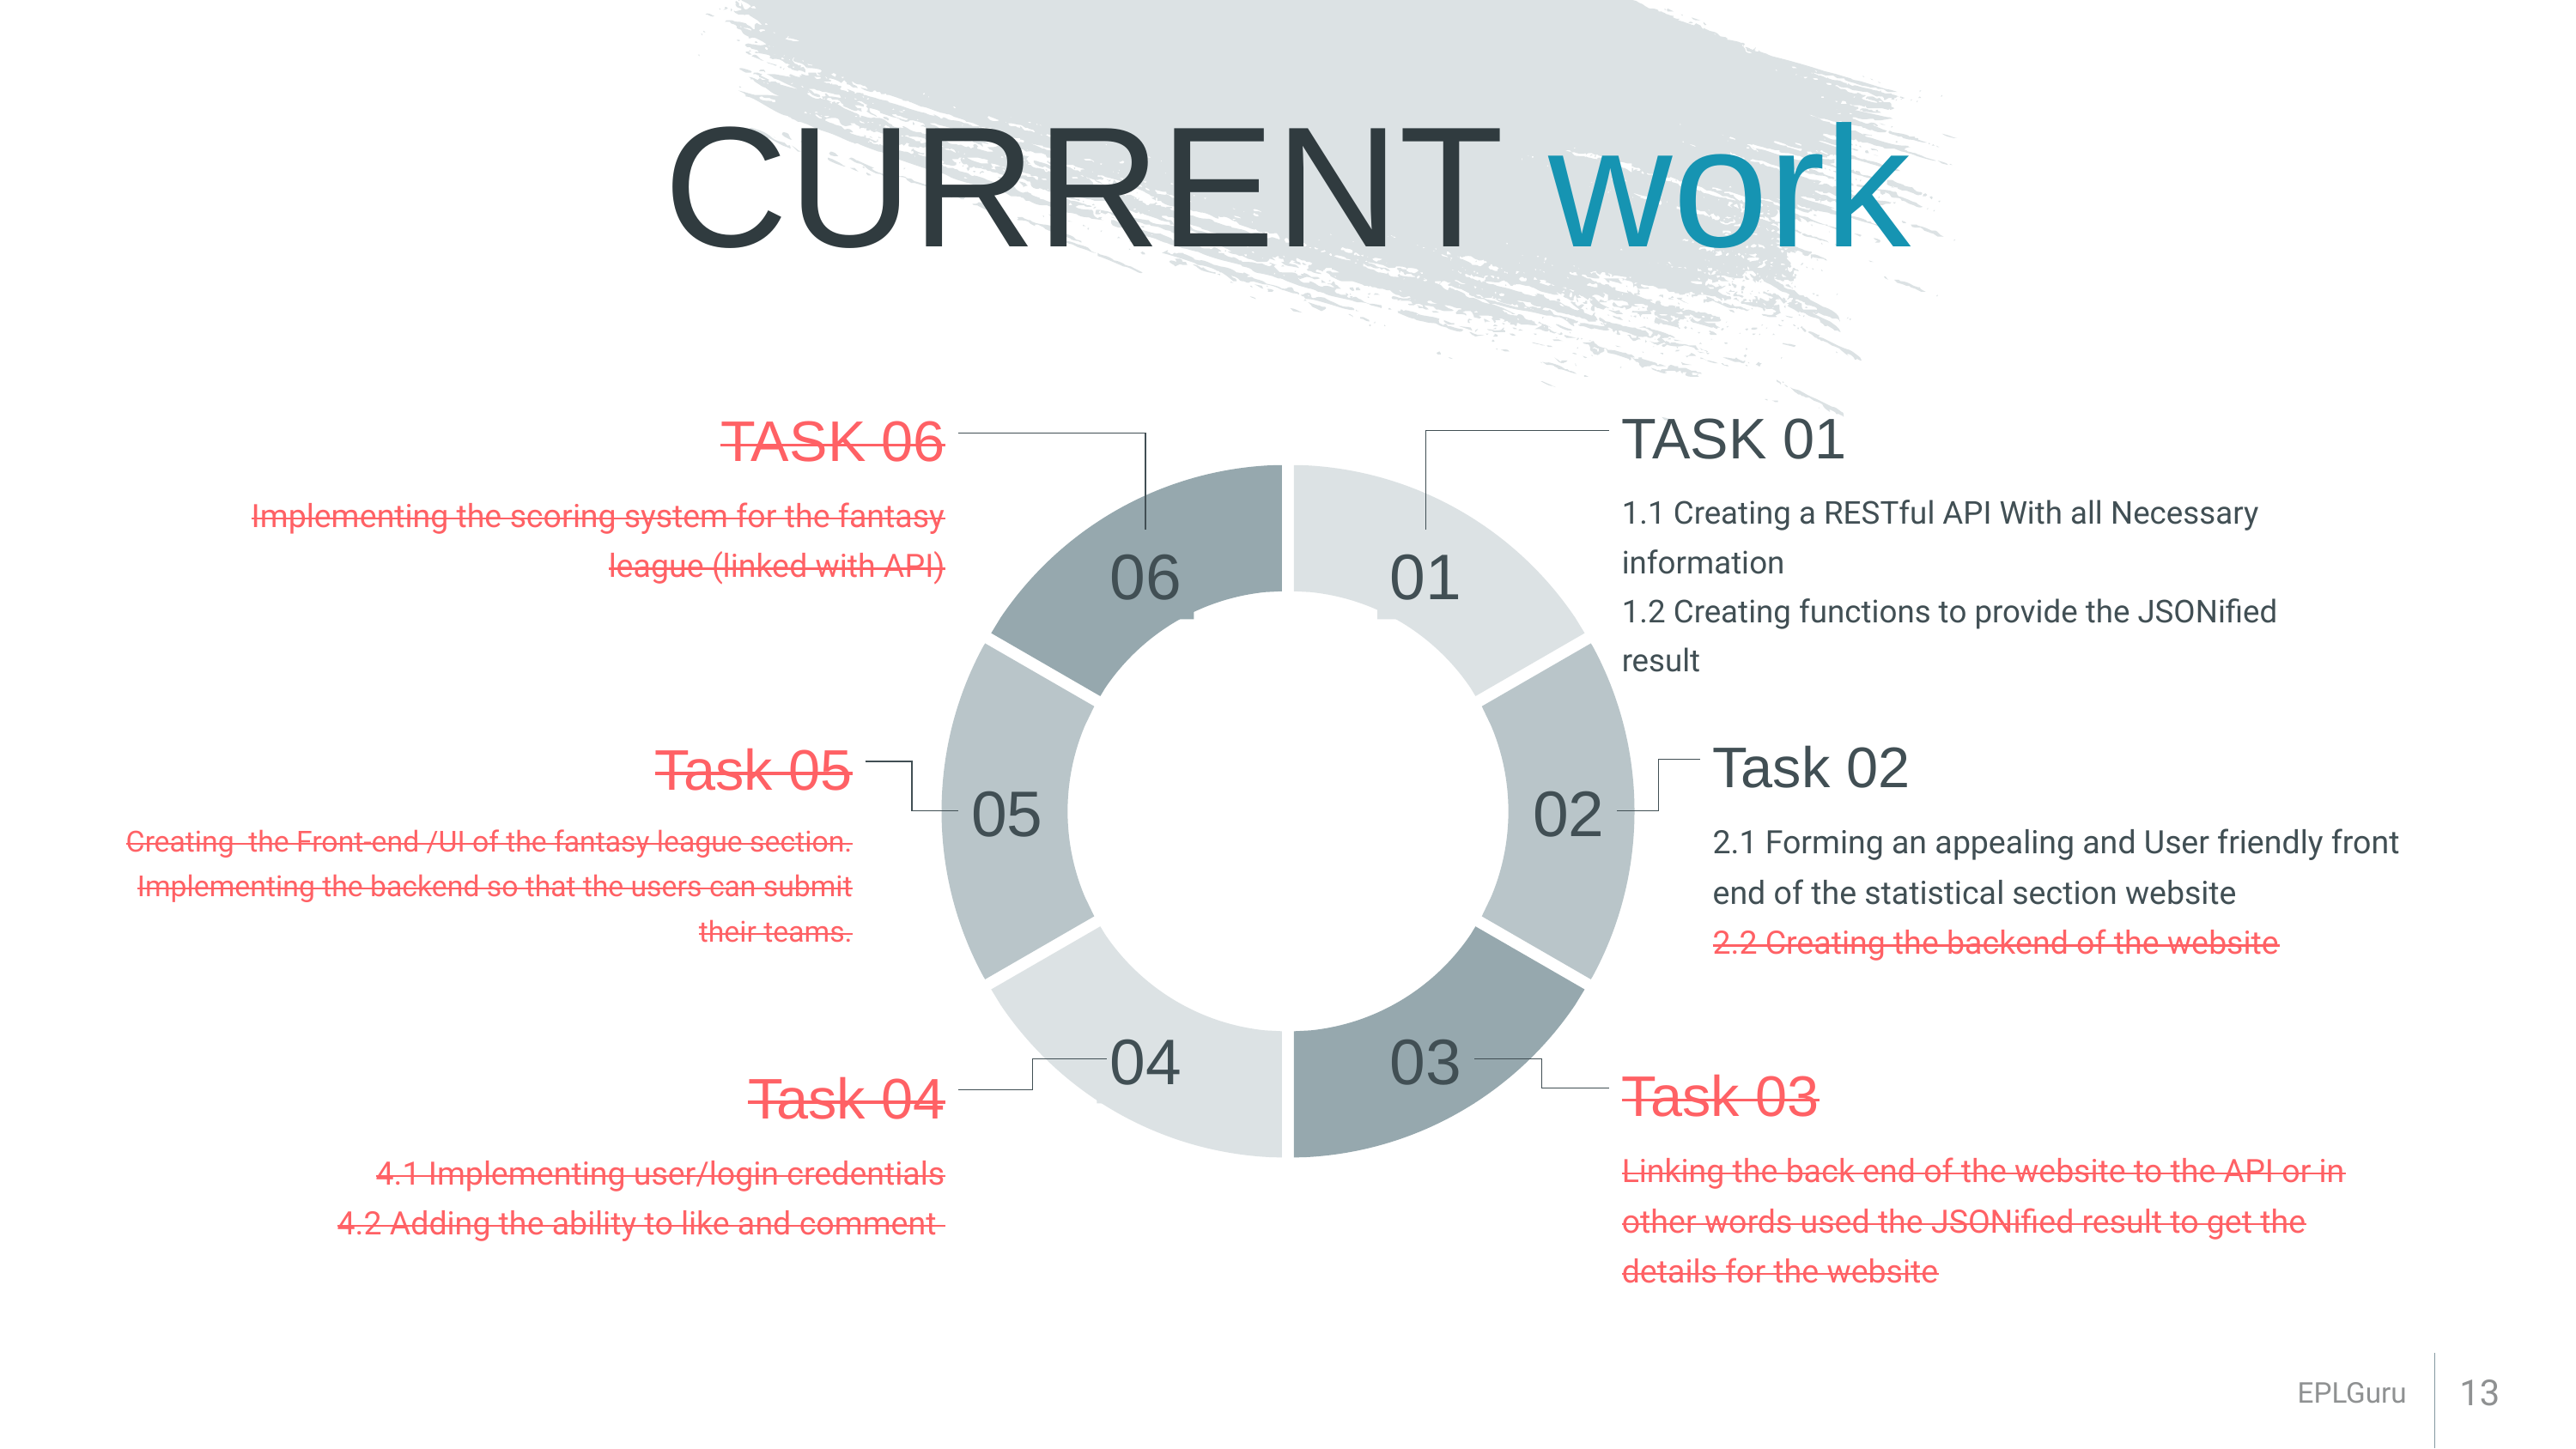

# CURRENT work
TASK 01
TASK 06
1.1 Creating a RESTful API With all Necessary information
1.2 Creating functions to provide the JSONified result

Implementing the scoring system for the fantasy league (linked with API)
Task 02
Task 05
2.1 Forming an appealing and User friendly front end of the statistical section website
2.2 Creating the backend of the website
Creating  the Front-end /UI of the fantasy league section.
Implementing the backend so that the users can submit their teams.
Task 03
Task 04
Linking the back end of the website to the API or in other words used the JSONified result to get the details for the website
4.1 Implementing user/login credentials
4.2 Adding the ability to like and comment
13
EPLGuru